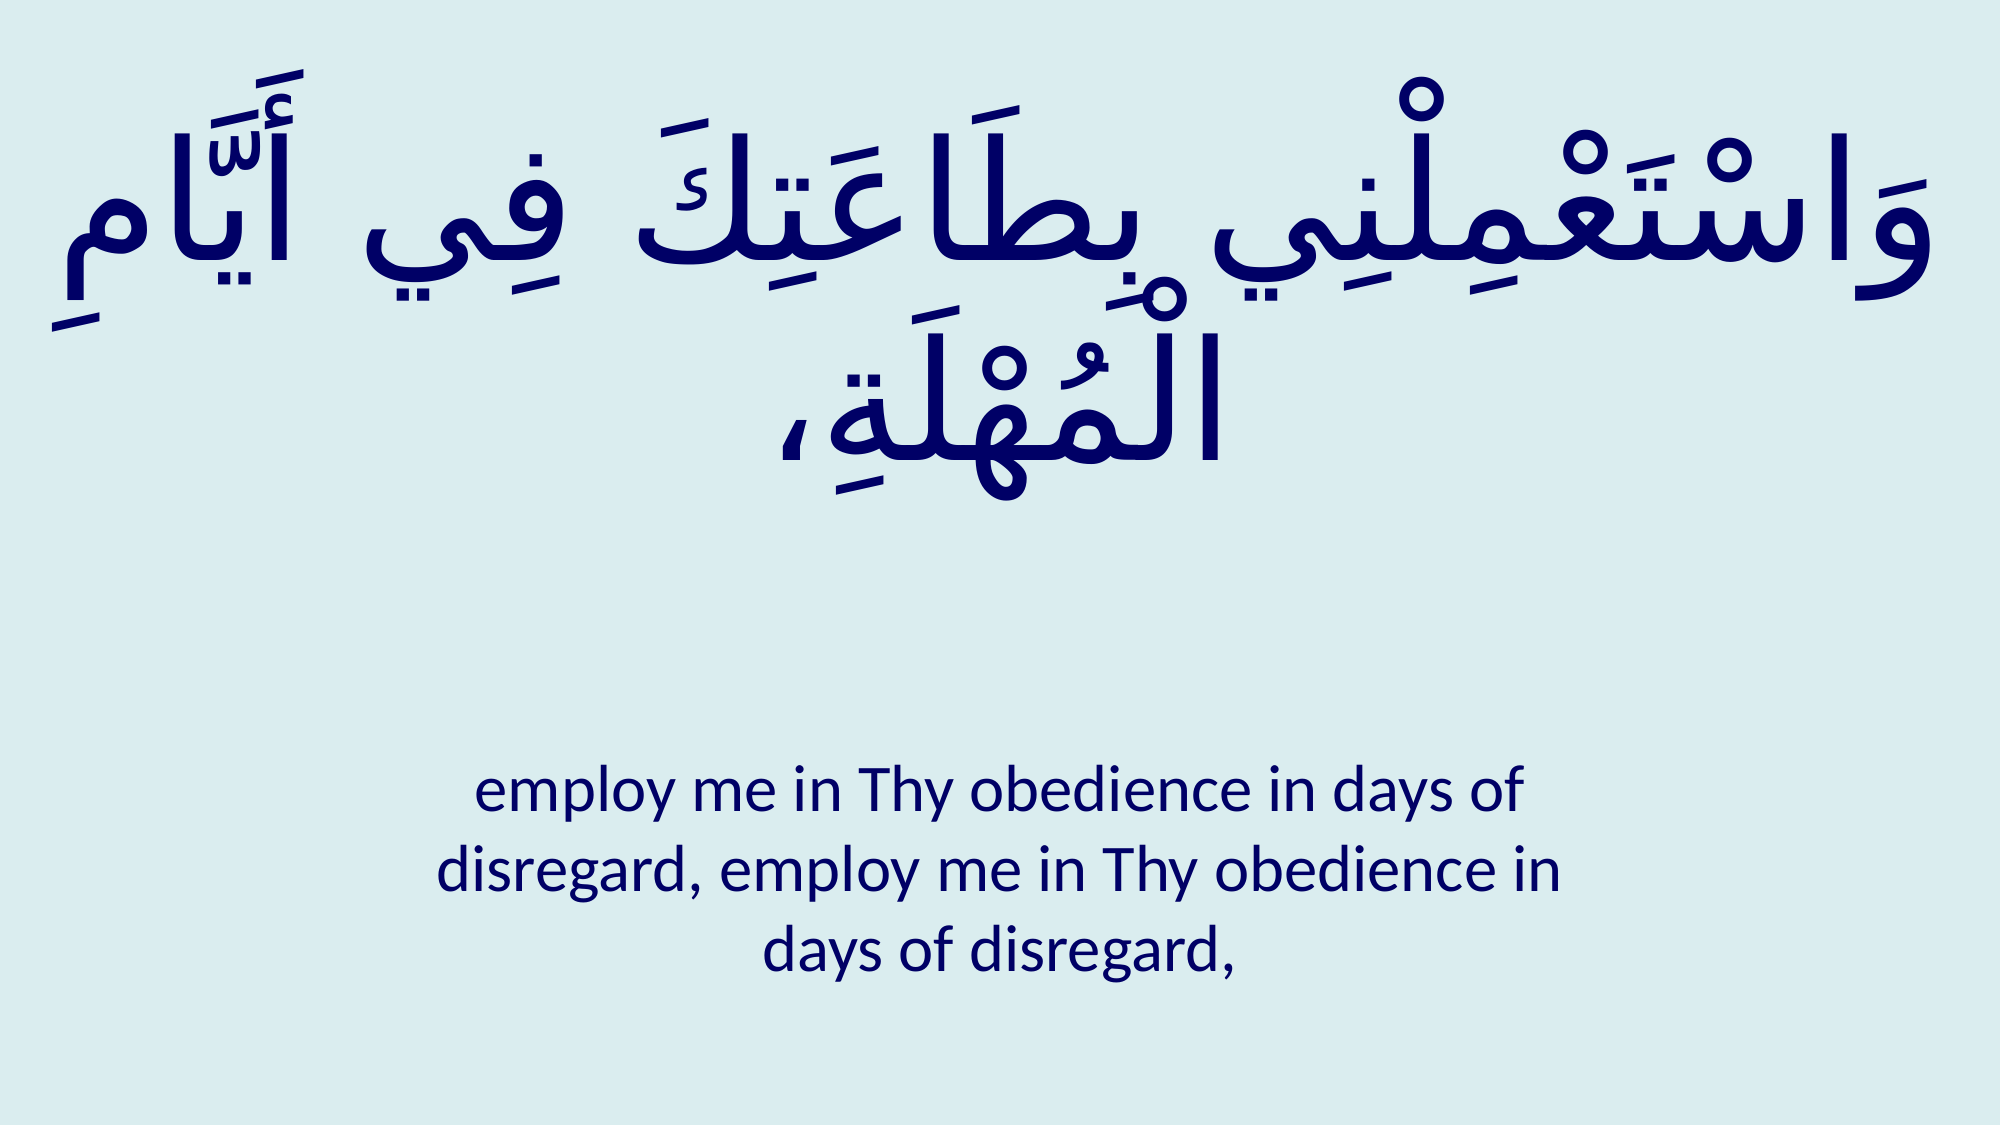

# وَاسْتَعْمِلْنِي بِطَاعَتِكَ فِي أَيَّامِ الْمُهْلَةِ،
employ me in Thy obedience in days of disregard, employ me in Thy obedience in days of disregard,